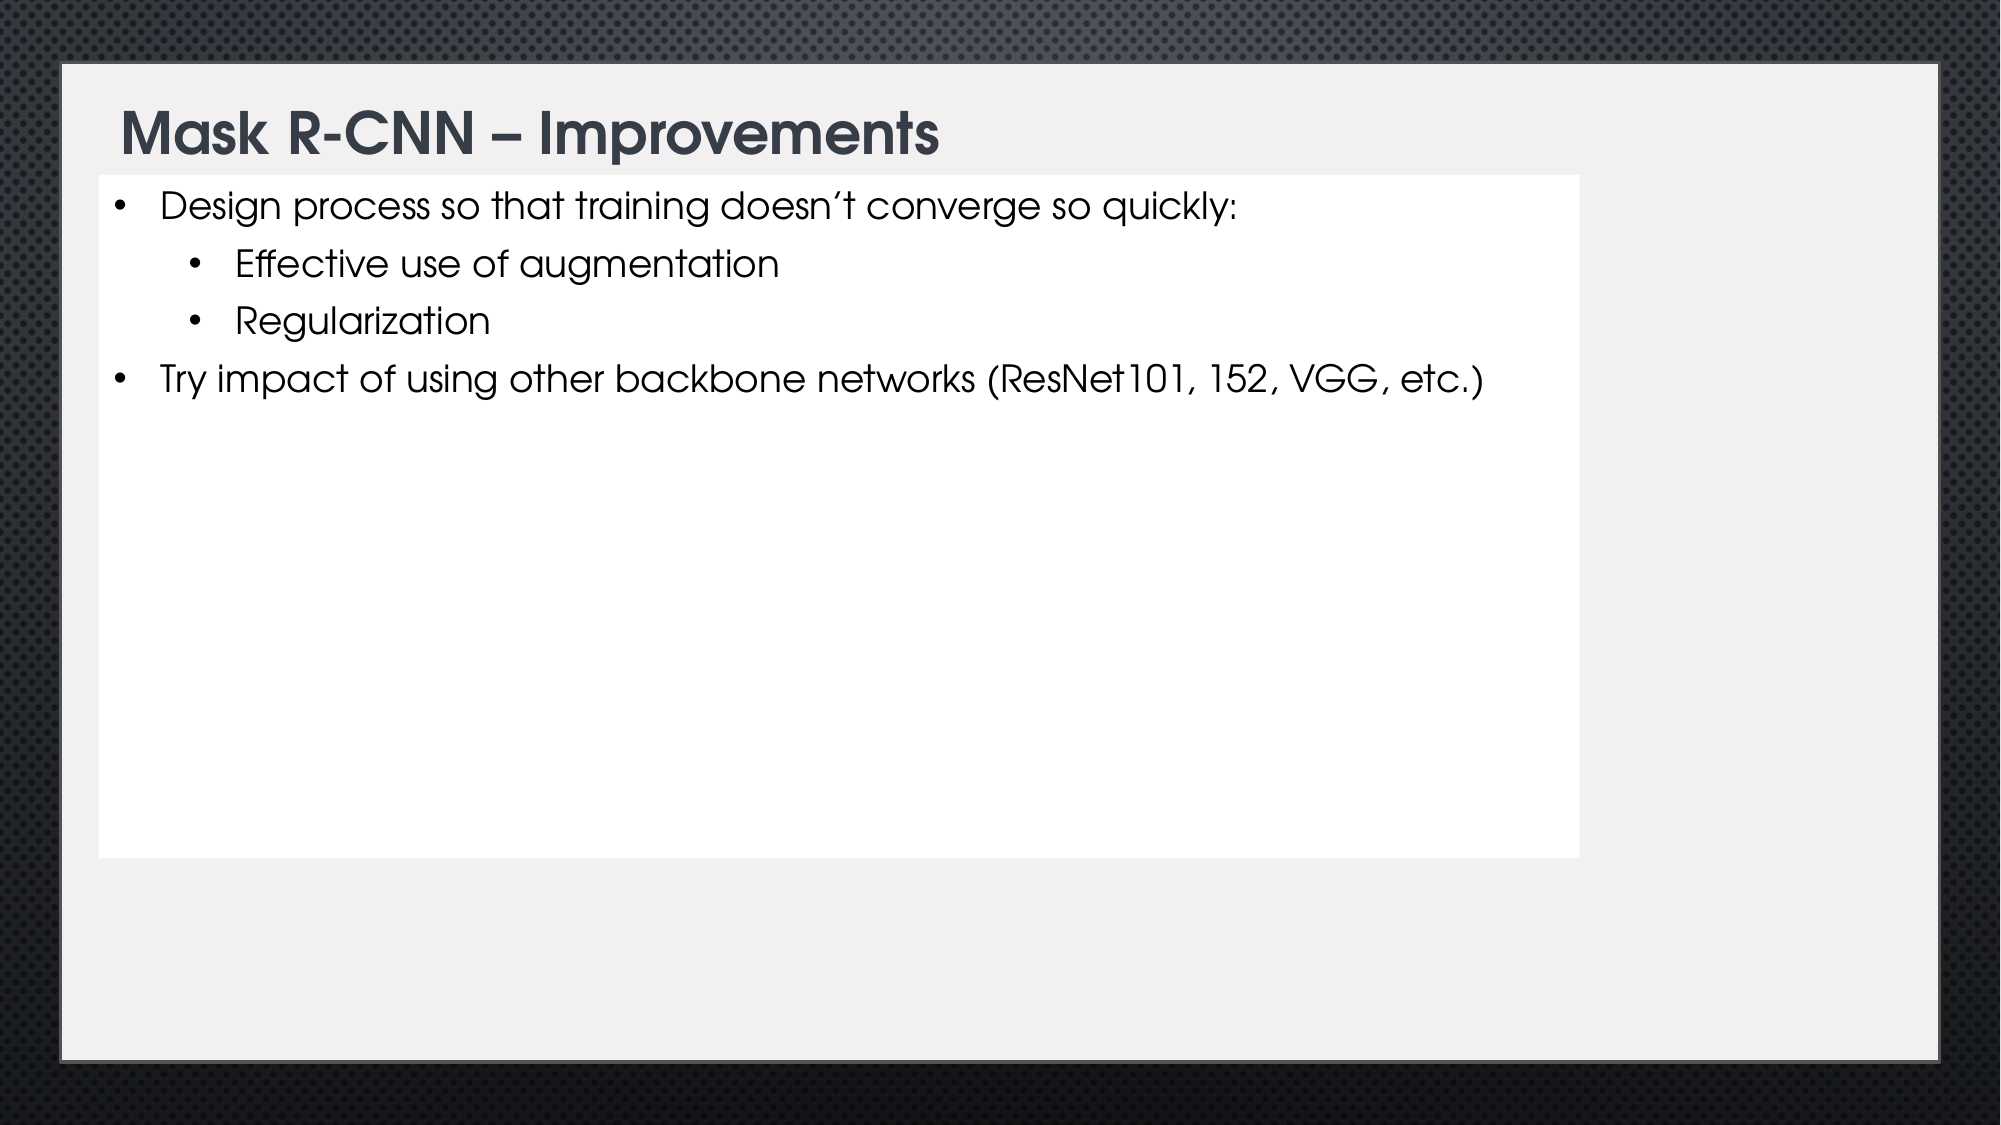

Mask R-CNN – Improvements
Design process so that training doesn’t converge so quickly:
Effective use of augmentation
Regularization
Try impact of using other backbone networks (ResNet101, 152, VGG, etc.)